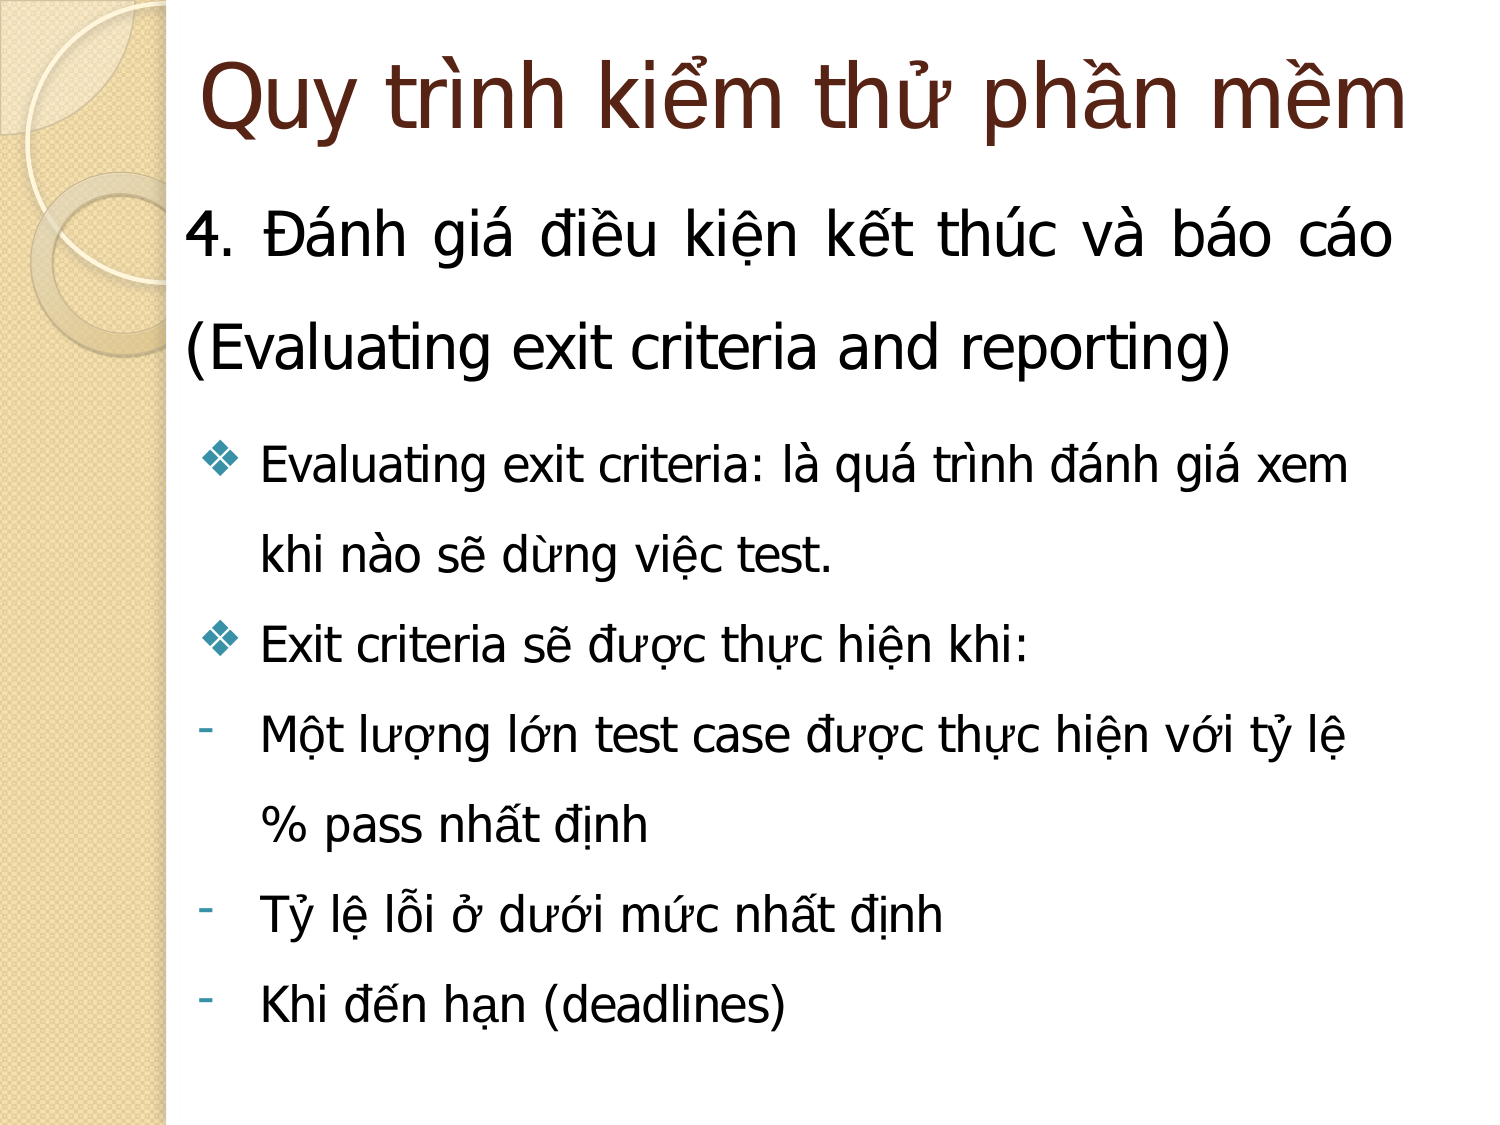

# Quy trình kiểm thử phần mềm
4. Đánh giá điều kiện kết thúc và báo cáo (Evaluating exit criteria and reporting)
Evaluating exit criteria: là quá trình đánh giá xem khi nào sẽ dừng việc test.
Exit criteria sẽ được thực hiện khi:
Một lượng lớn test case được thực hiện với tỷ lệ % pass nhất định
Tỷ lệ lỗi ở dưới mức nhất định
Khi đến hạn (deadlines)